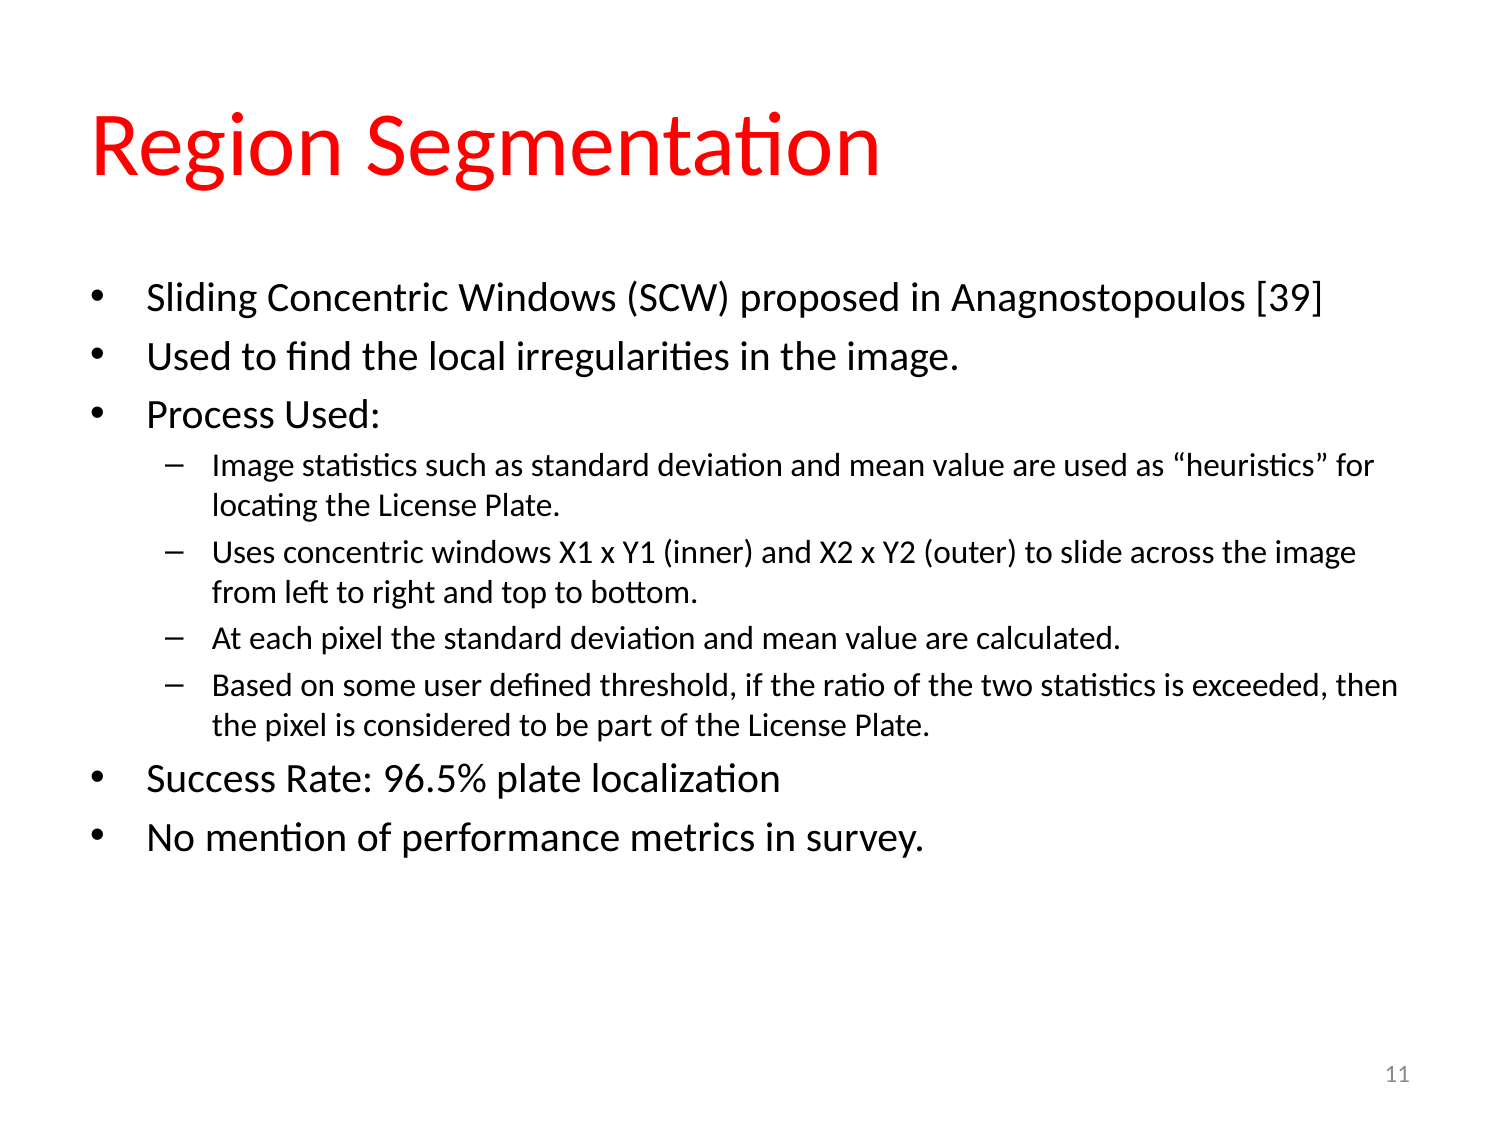

# Region Segmentation
Sliding Concentric Windows (SCW) proposed in Anagnostopoulos [39]
Used to find the local irregularities in the image.
Process Used:
Image statistics such as standard deviation and mean value are used as “heuristics” for locating the License Plate.
Uses concentric windows X1 x Y1 (inner) and X2 x Y2 (outer) to slide across the image from left to right and top to bottom.
At each pixel the standard deviation and mean value are calculated.
Based on some user defined threshold, if the ratio of the two statistics is exceeded, then the pixel is considered to be part of the License Plate.
Success Rate: 96.5% plate localization
No mention of performance metrics in survey.

11